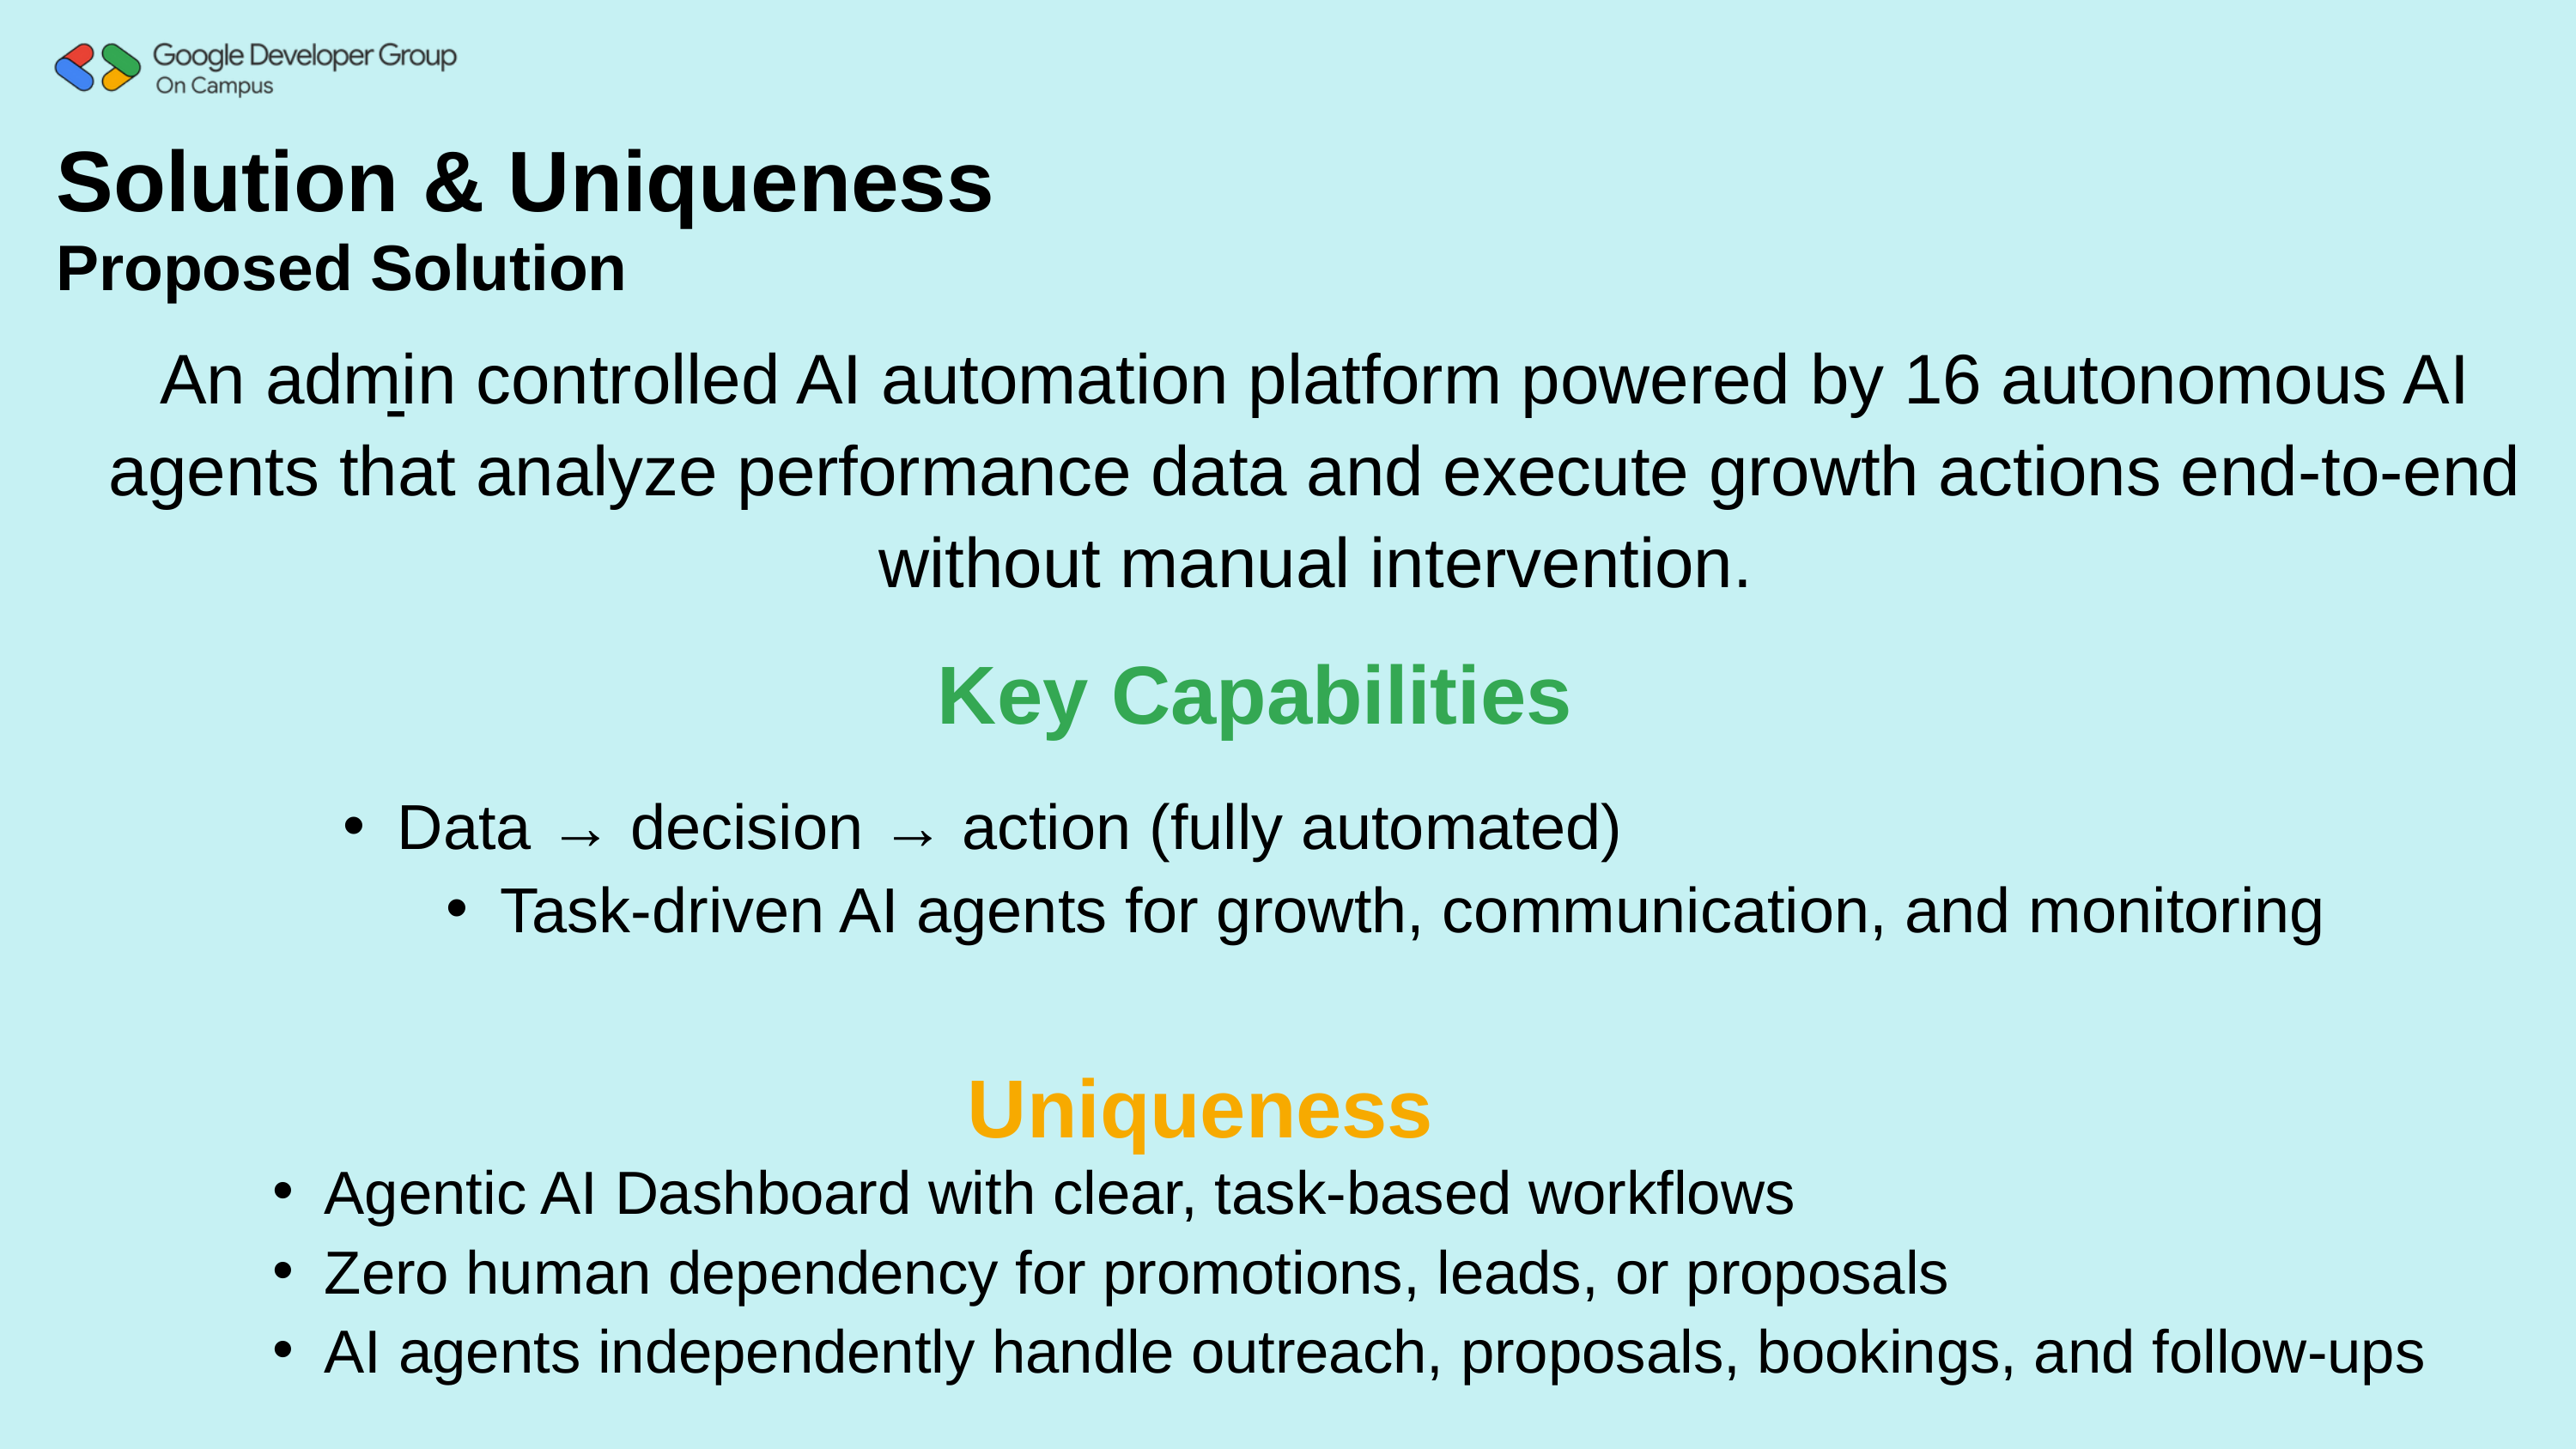

Solution & Uniqueness
Proposed Solution

An admin controlled AI automation platform powered by 16 autonomous AI agents that analyze performance data and execute growth actions end-to-end without manual intervention.
‑

Key Capabilities

Data → decision → action (fully automated)
Task-driven AI agents for growth, communication, and monitoring
Uniqueness
Agentic AI Dashboard with clear, task-based workflows
Zero human dependency for promotions, leads, or proposals
AI agents independently handle outreach, proposals, bookings, and follow-ups